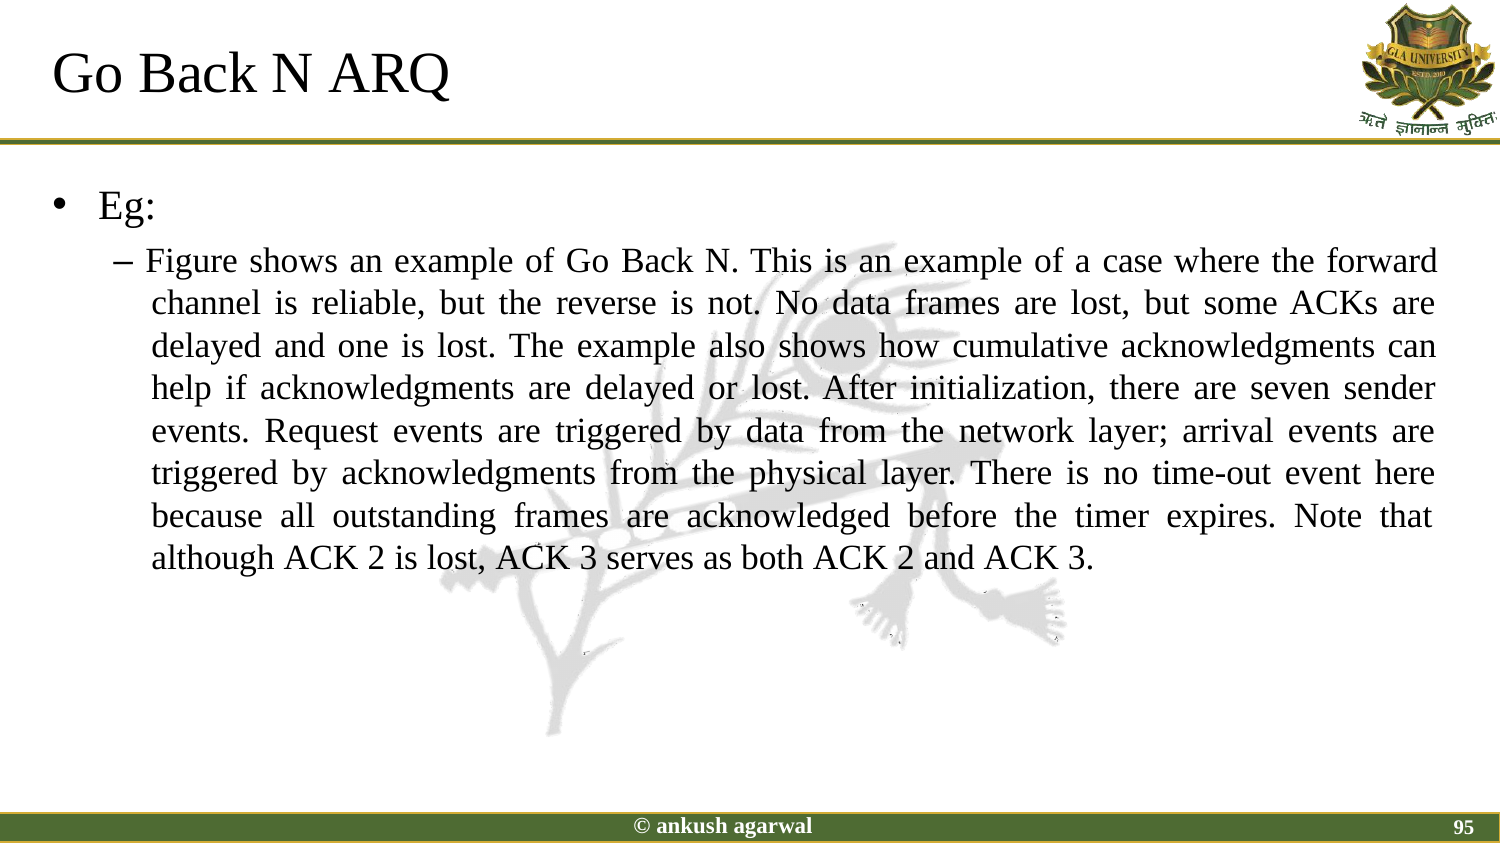

# Go Back N ARQ
Eg:
– Figure shows an example of Go Back N. This is an example of a case where the forward  channel is reliable, but the reverse is not. No data frames are lost, but some ACKs are  delayed and one is lost. The example also shows how cumulative acknowledgments can  help if acknowledgments are delayed or lost. After initialization, there are seven sender  events. Request events are triggered by data from the network layer; arrival events are  triggered by acknowledgments from the physical layer. There is no time-out event here  because all outstanding frames are acknowledged before the timer expires. Note that  although ACK 2 is lost, ACK 3 serves as both ACK 2 and ACK 3.
© ankush agarwal
95